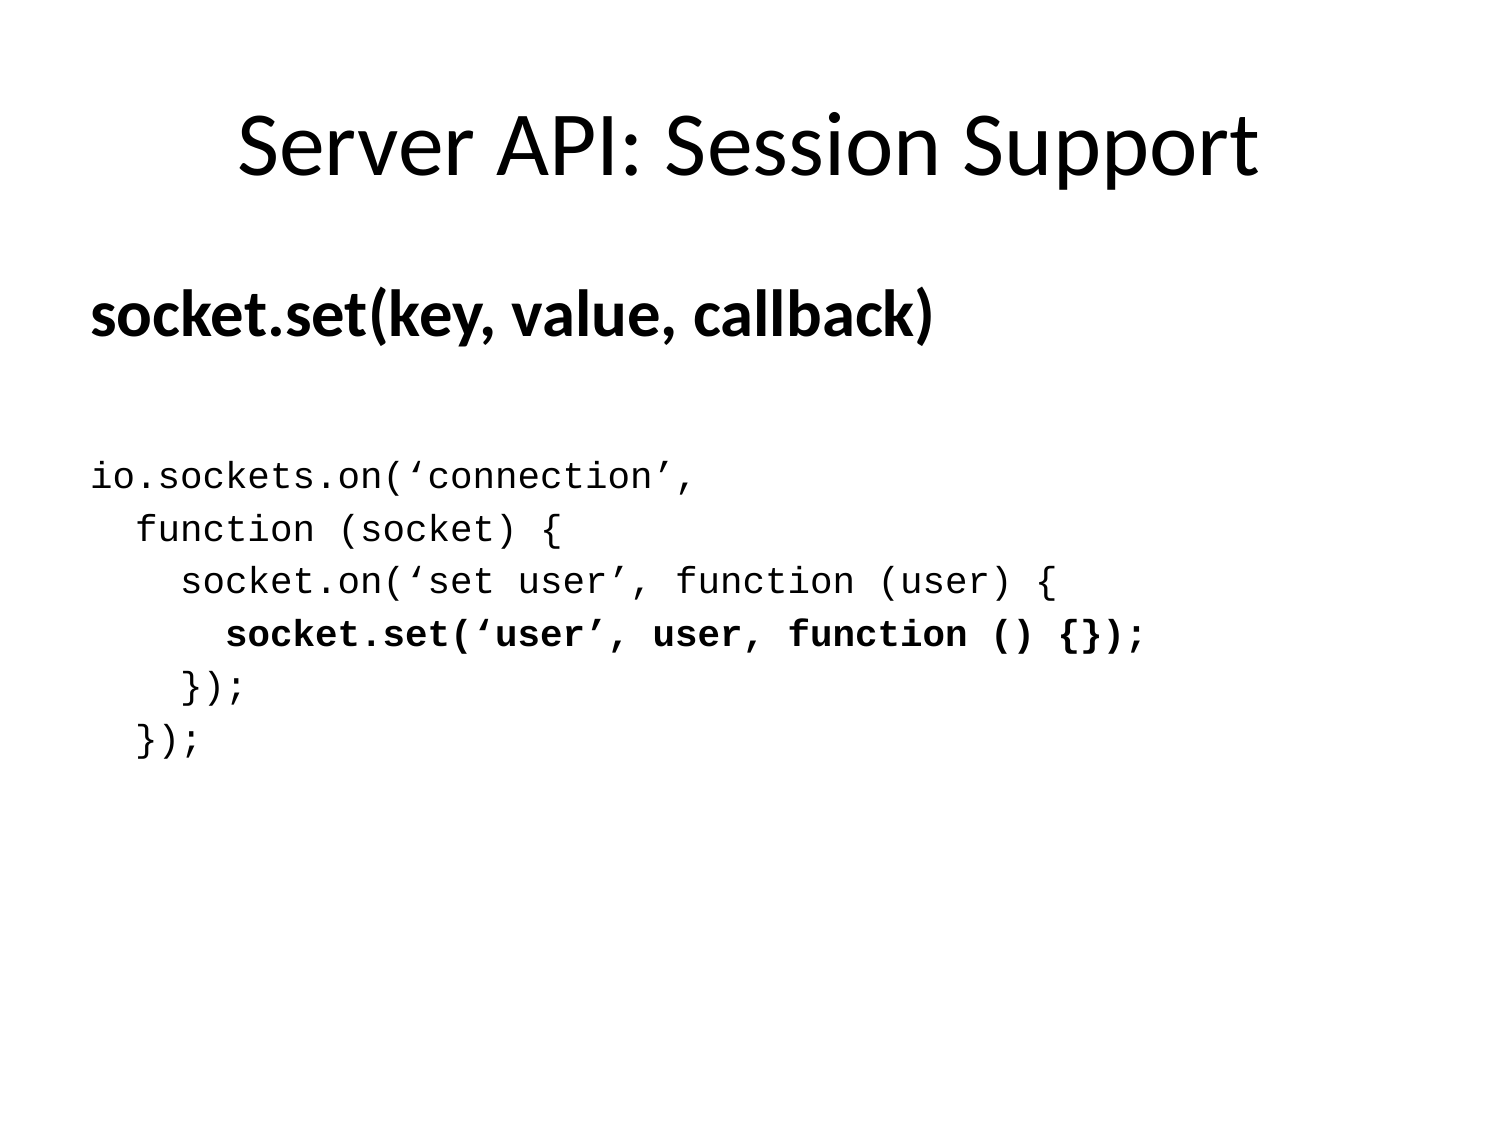

# Server API: Session Support
socket.set(key, value, callback)

io.sockets.on(‘connection’,
  function (socket) {
    socket.on(‘set user’, function (user) {
      socket.set(‘user’, user, function () {});
    });
  });